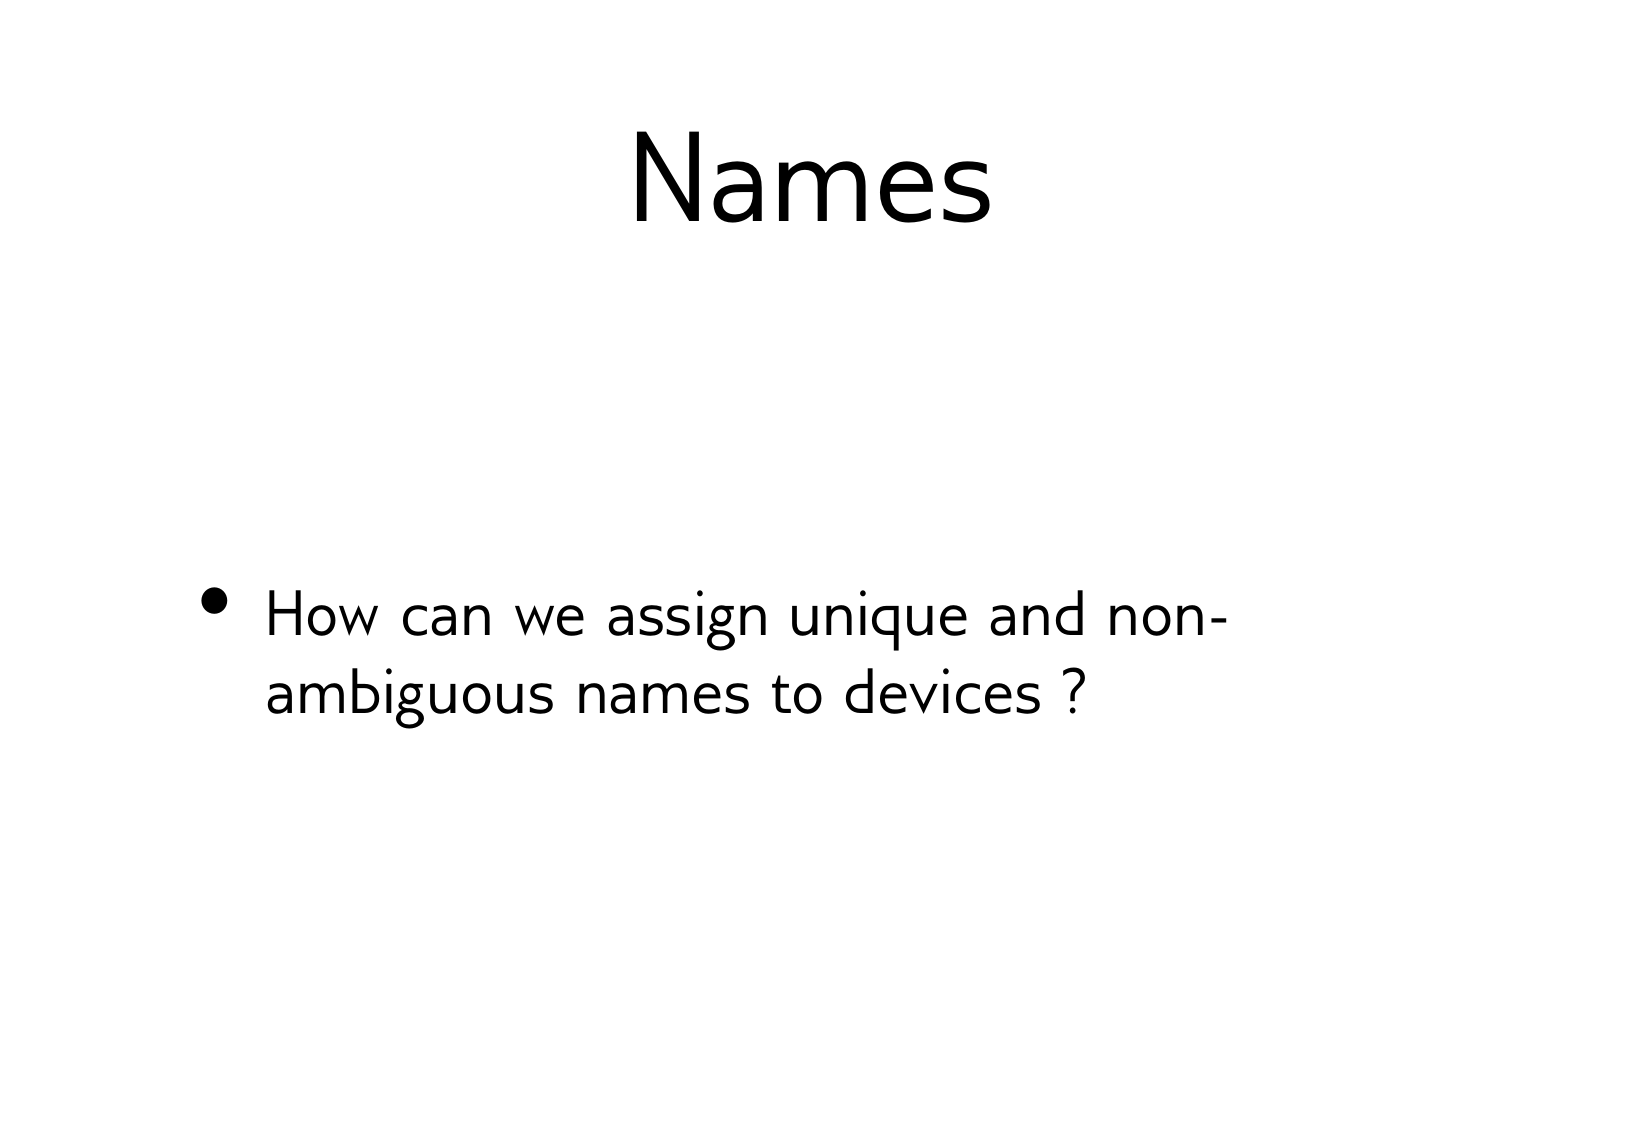

# Names
How can we assign unique and non-ambiguous names to devices ?